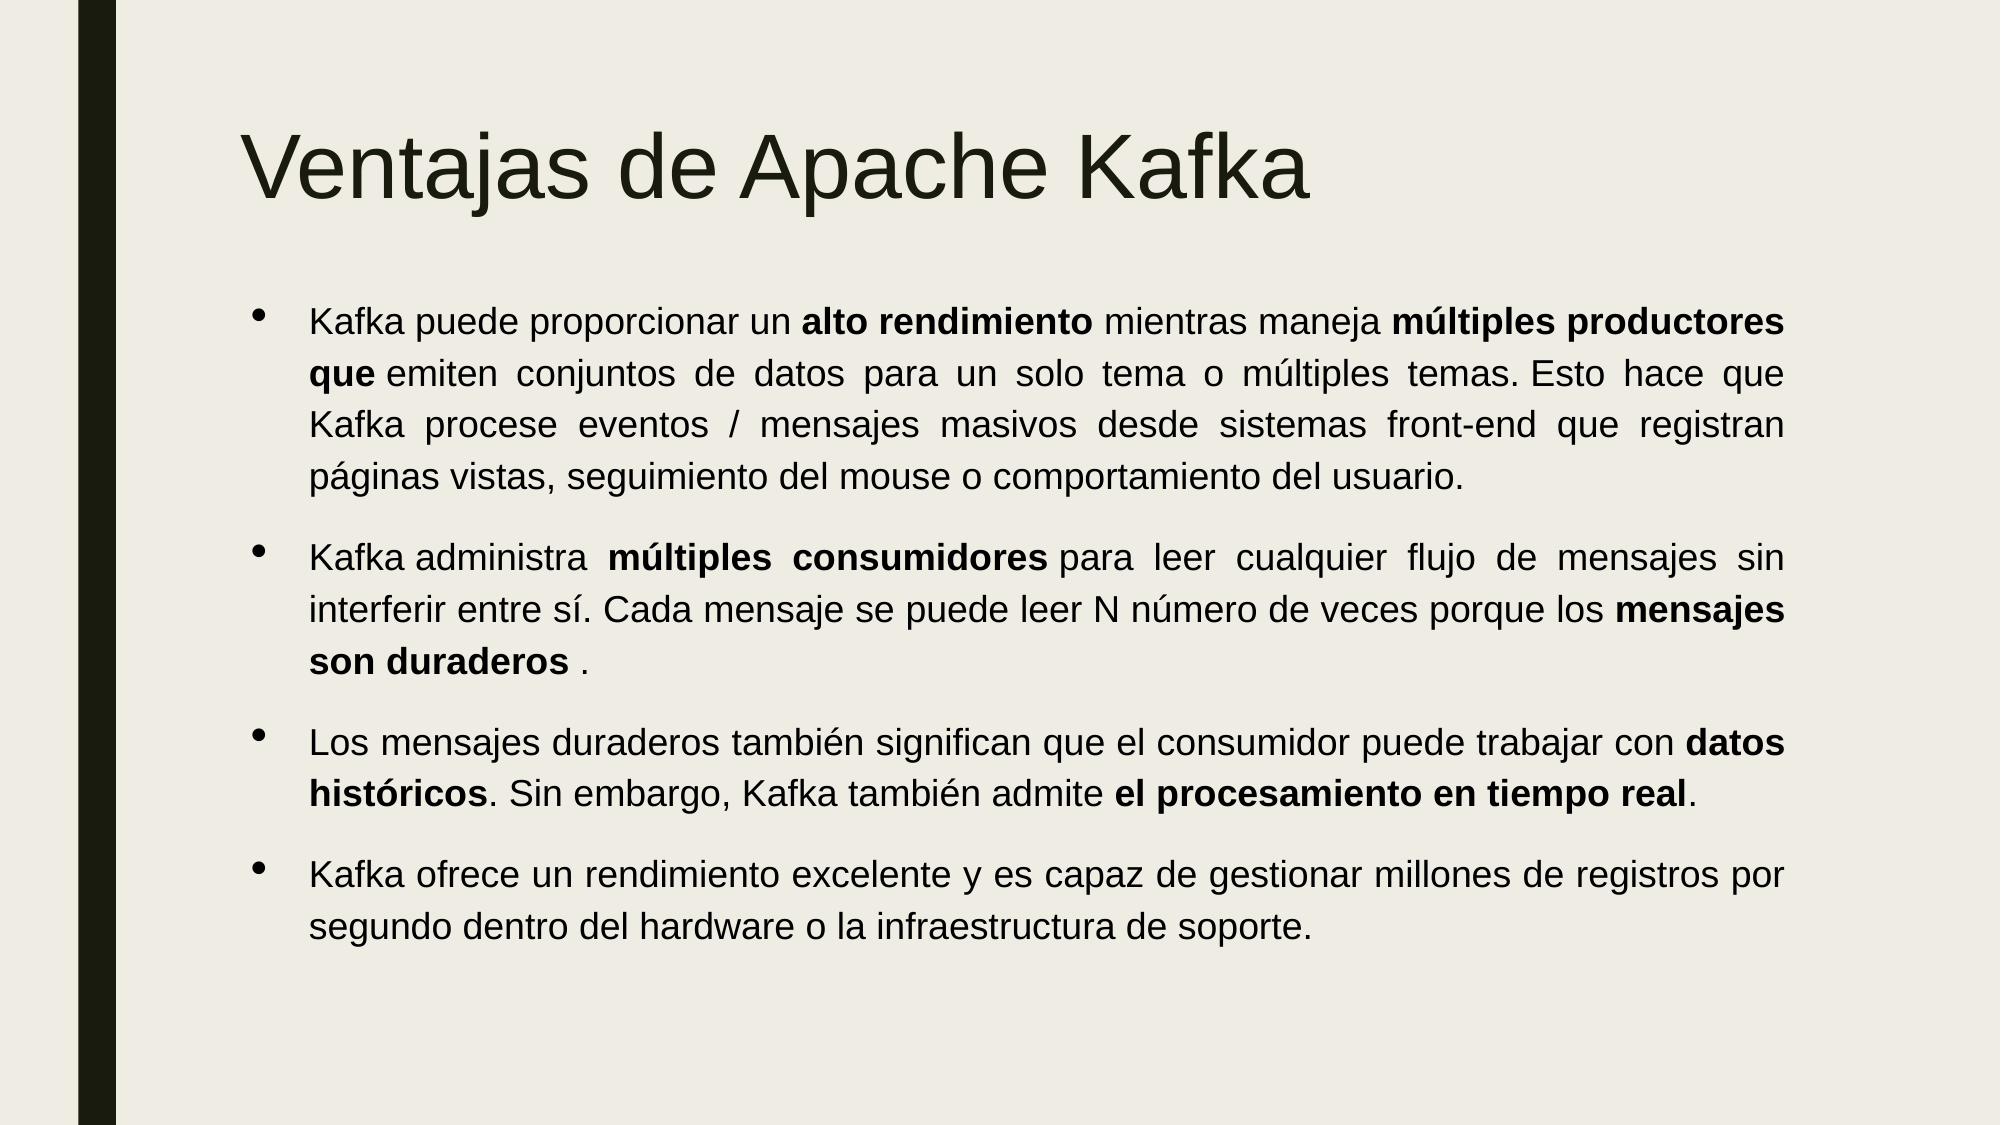

# Ventajas de Apache Kafka
Kafka puede proporcionar un alto rendimiento mientras maneja múltiples productores que emiten conjuntos de datos para un solo tema o múltiples temas. Esto hace que Kafka procese eventos / mensajes masivos desde sistemas front-end que registran páginas vistas, seguimiento del mouse o comportamiento del usuario.
Kafka administra múltiples consumidores para leer cualquier flujo de mensajes sin interferir entre sí. Cada mensaje se puede leer N número de veces porque los mensajes son duraderos .
Los mensajes duraderos también significan que el consumidor puede trabajar con datos históricos. Sin embargo, Kafka también admite el procesamiento en tiempo real.
Kafka ofrece un rendimiento excelente y es capaz de gestionar millones de registros por segundo dentro del hardware o la infraestructura de soporte.